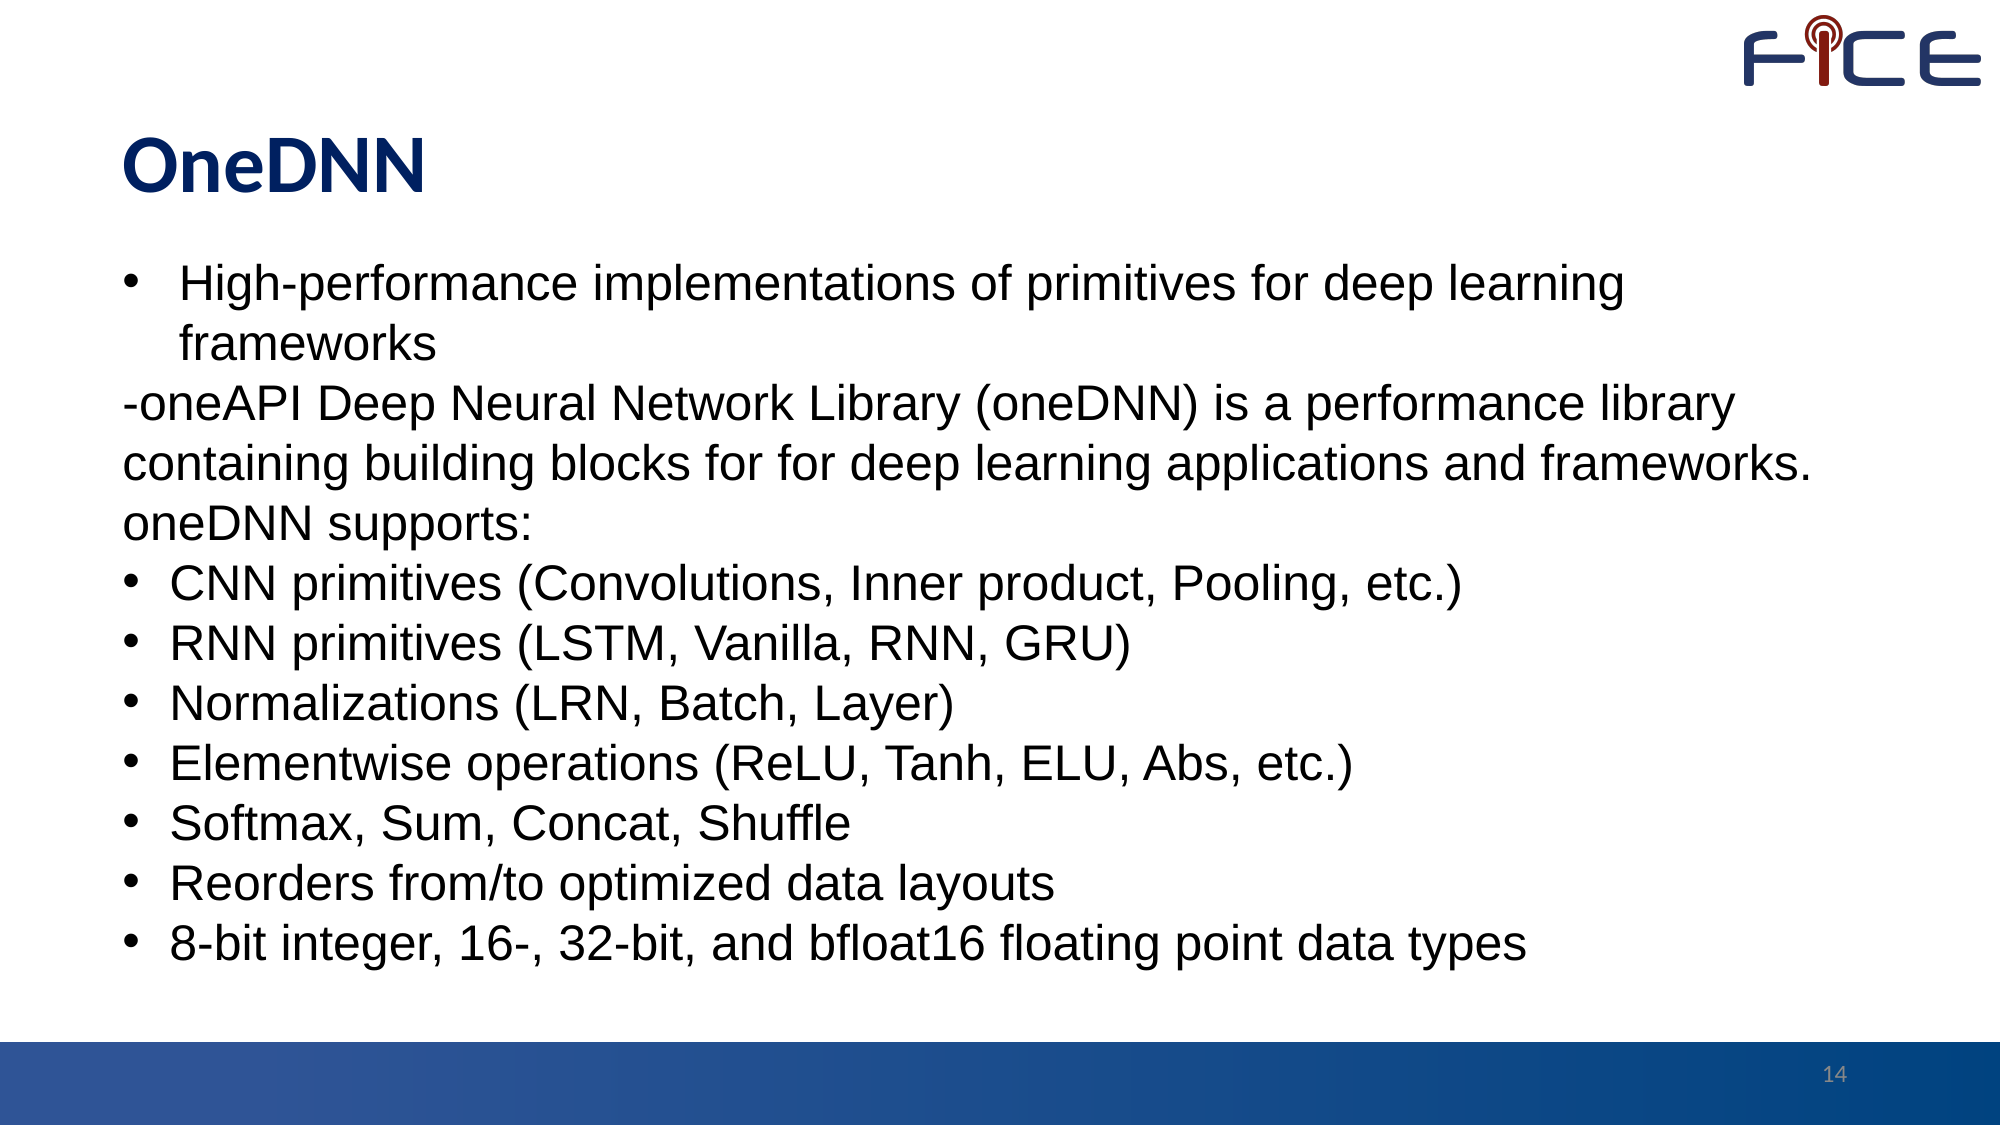

OneDNN
High-performance implementations of primitives for deep learning frameworks
-oneAPI Deep Neural Network Library (oneDNN) is a performance library containing building blocks for for deep learning applications and frameworks. oneDNN supports:
CNN primitives (Convolutions, Inner product, Pooling, etc.)
RNN primitives (LSTM, Vanilla, RNN, GRU)
Normalizations (LRN, Batch, Layer)
Elementwise operations (ReLU, Tanh, ELU, Abs, etc.)
Softmax, Sum, Concat, Shuffle
Reorders from/to optimized data layouts
8-bit integer, 16-, 32-bit, and bfloat16 floating point data types
14